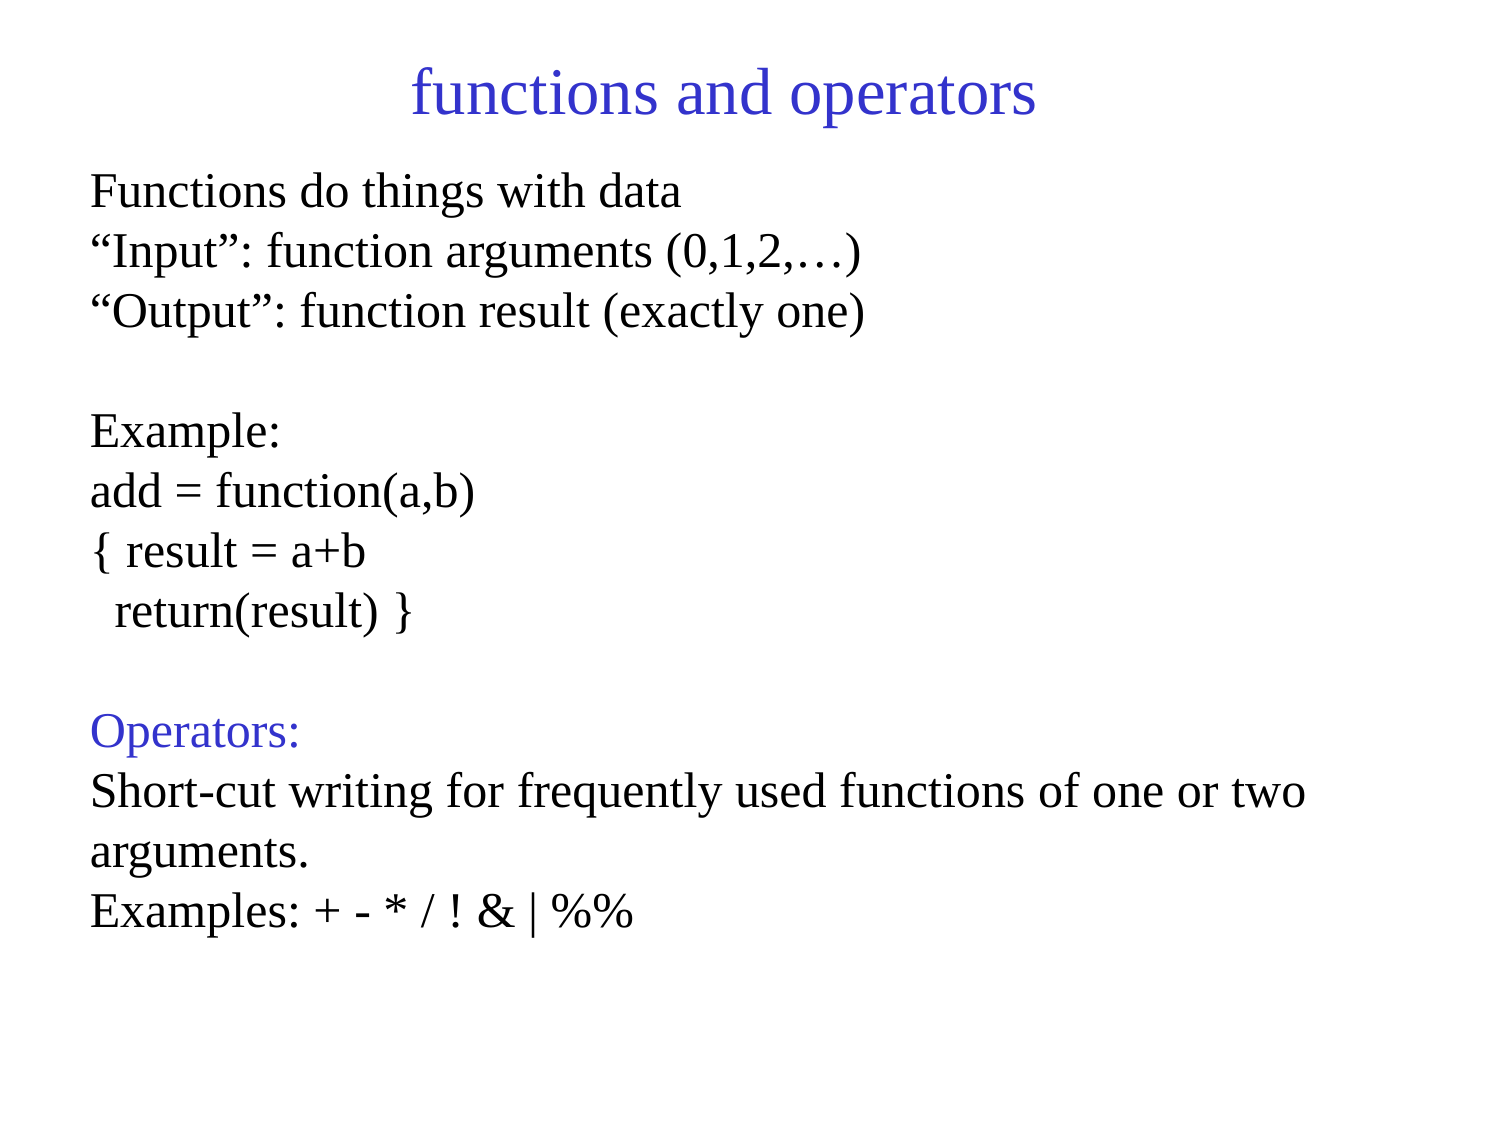

# functions and operators
Functions do things with data
“Input”: function arguments (0,1,2,…)
“Output”: function result (exactly one)

Example:
add = function(a,b)
{ result = a+b
  return(result) }

Operators:
Short-cut writing for frequently used functions of one or two arguments.
Examples: + - * / ! & | %%